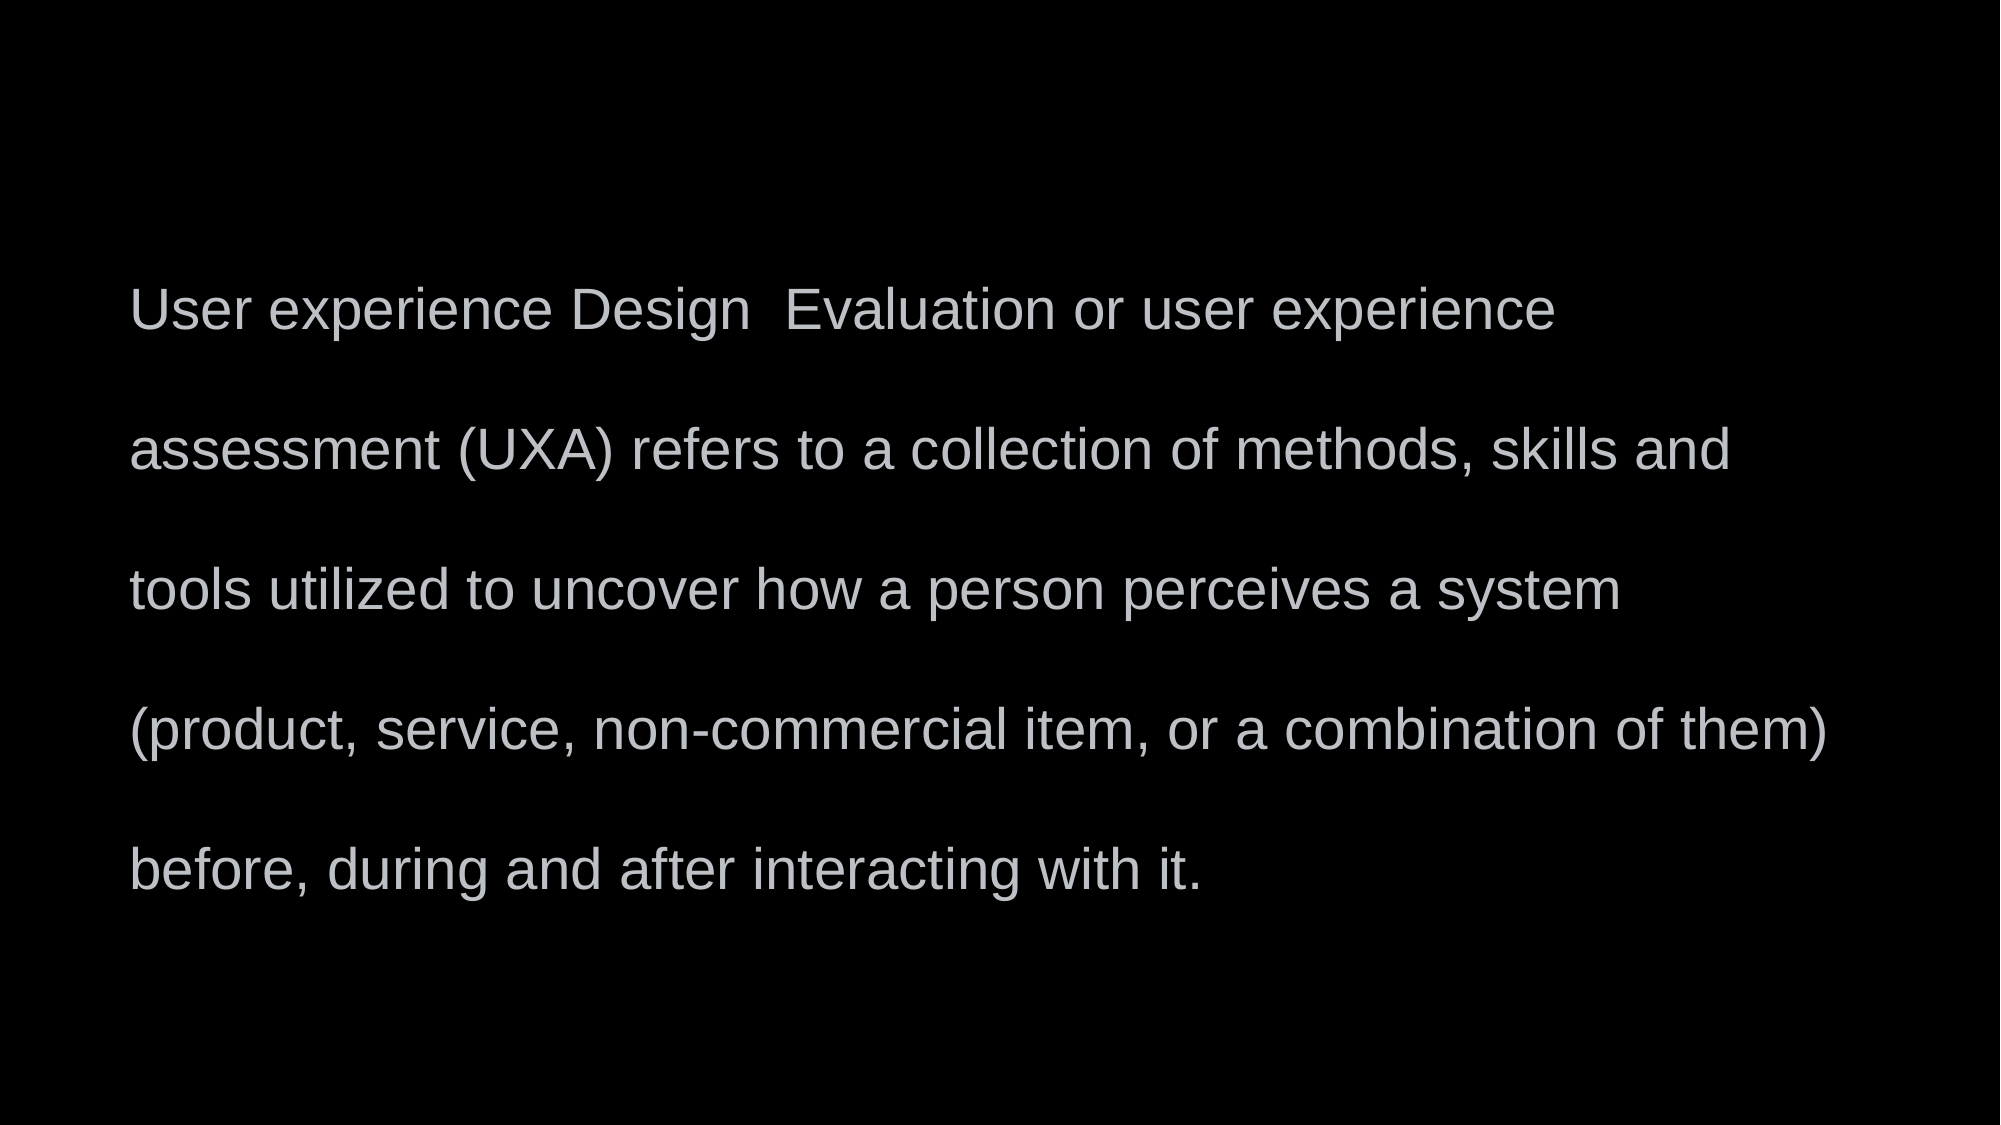

User experience Design  Evaluation or user experience assessment (UXA) refers to a collection of methods, skills and tools utilized to uncover how a person perceives a system (product, service, non-commercial item, or a combination of them) before, during and after interacting with it.